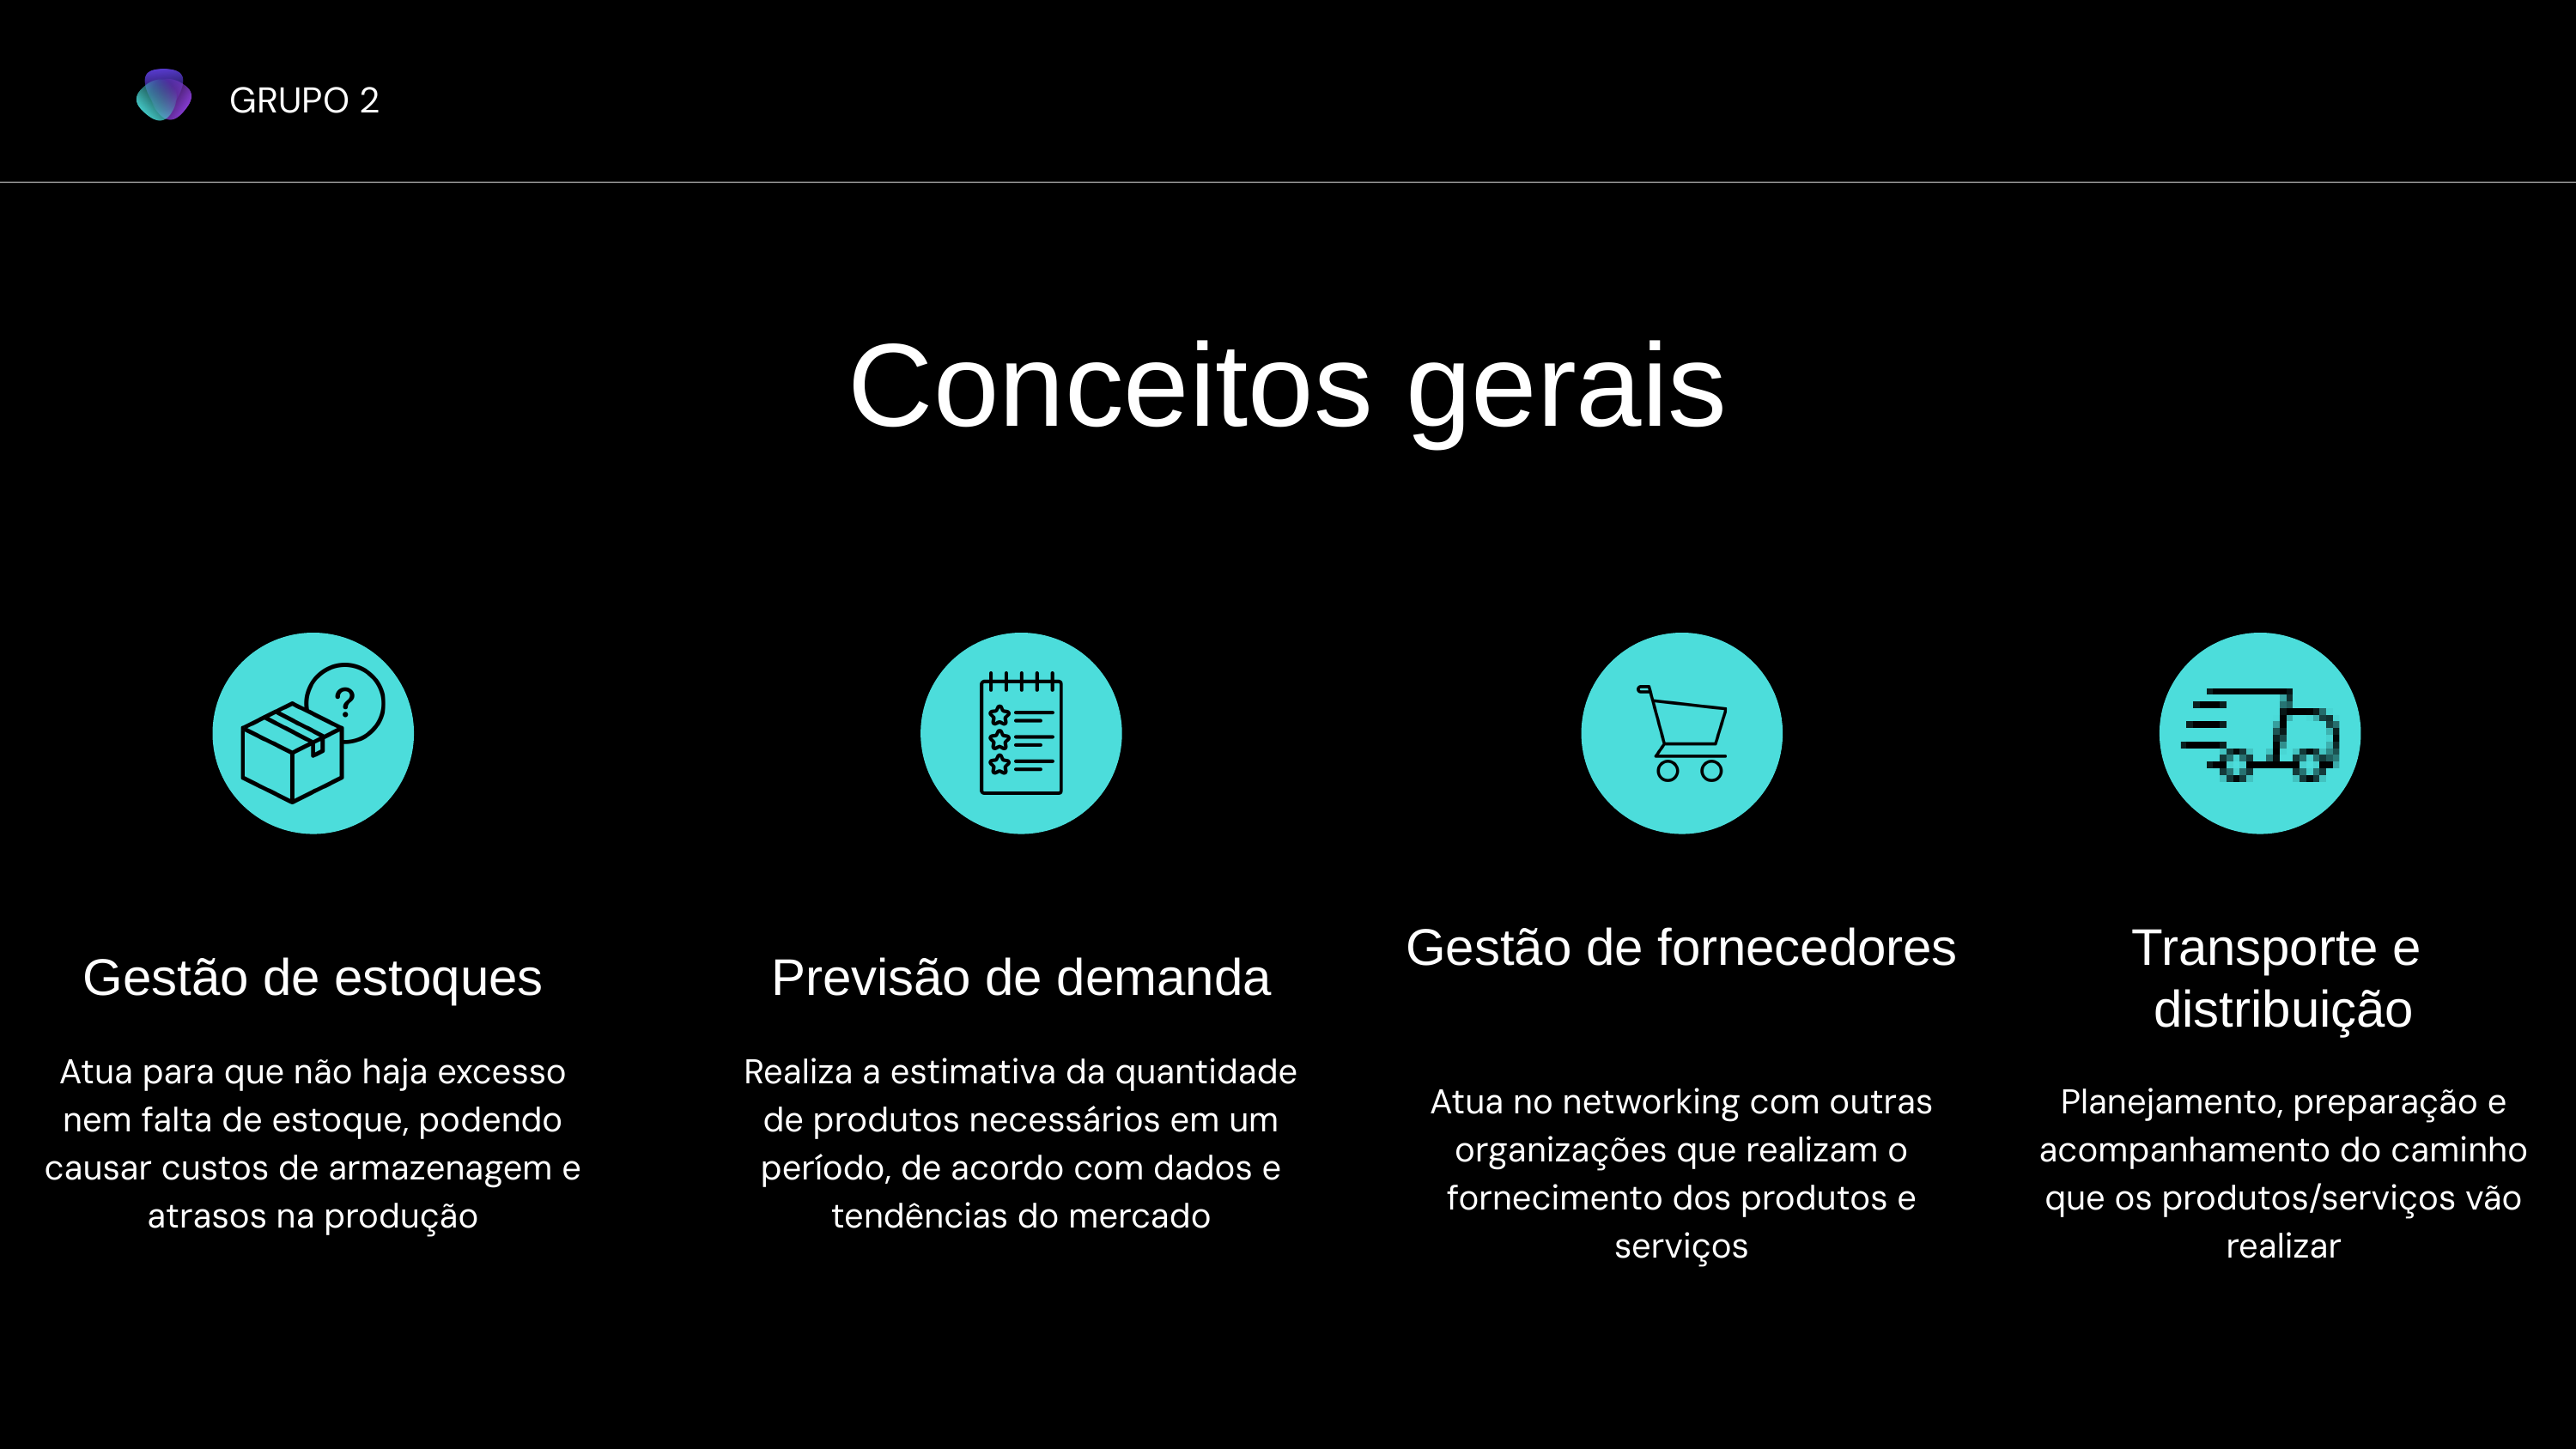

GRUPO 2

Conceitos gerais

Gestão de fornecedores
Atua no networking com outras organizações que realizam o fornecimento dos produtos e serviços
Transporte e
distribuição
Planejamento, preparação e acompanhamento do caminho que os produtos/serviços vão realizar
Gestão de estoques
Atua para que não haja excesso nem falta de estoque, podendo causar custos de armazenagem e atrasos na produção
Previsão de demanda
Realiza a estimativa da quantidade de produtos necessários em um período, de acordo com dados e tendências do mercado